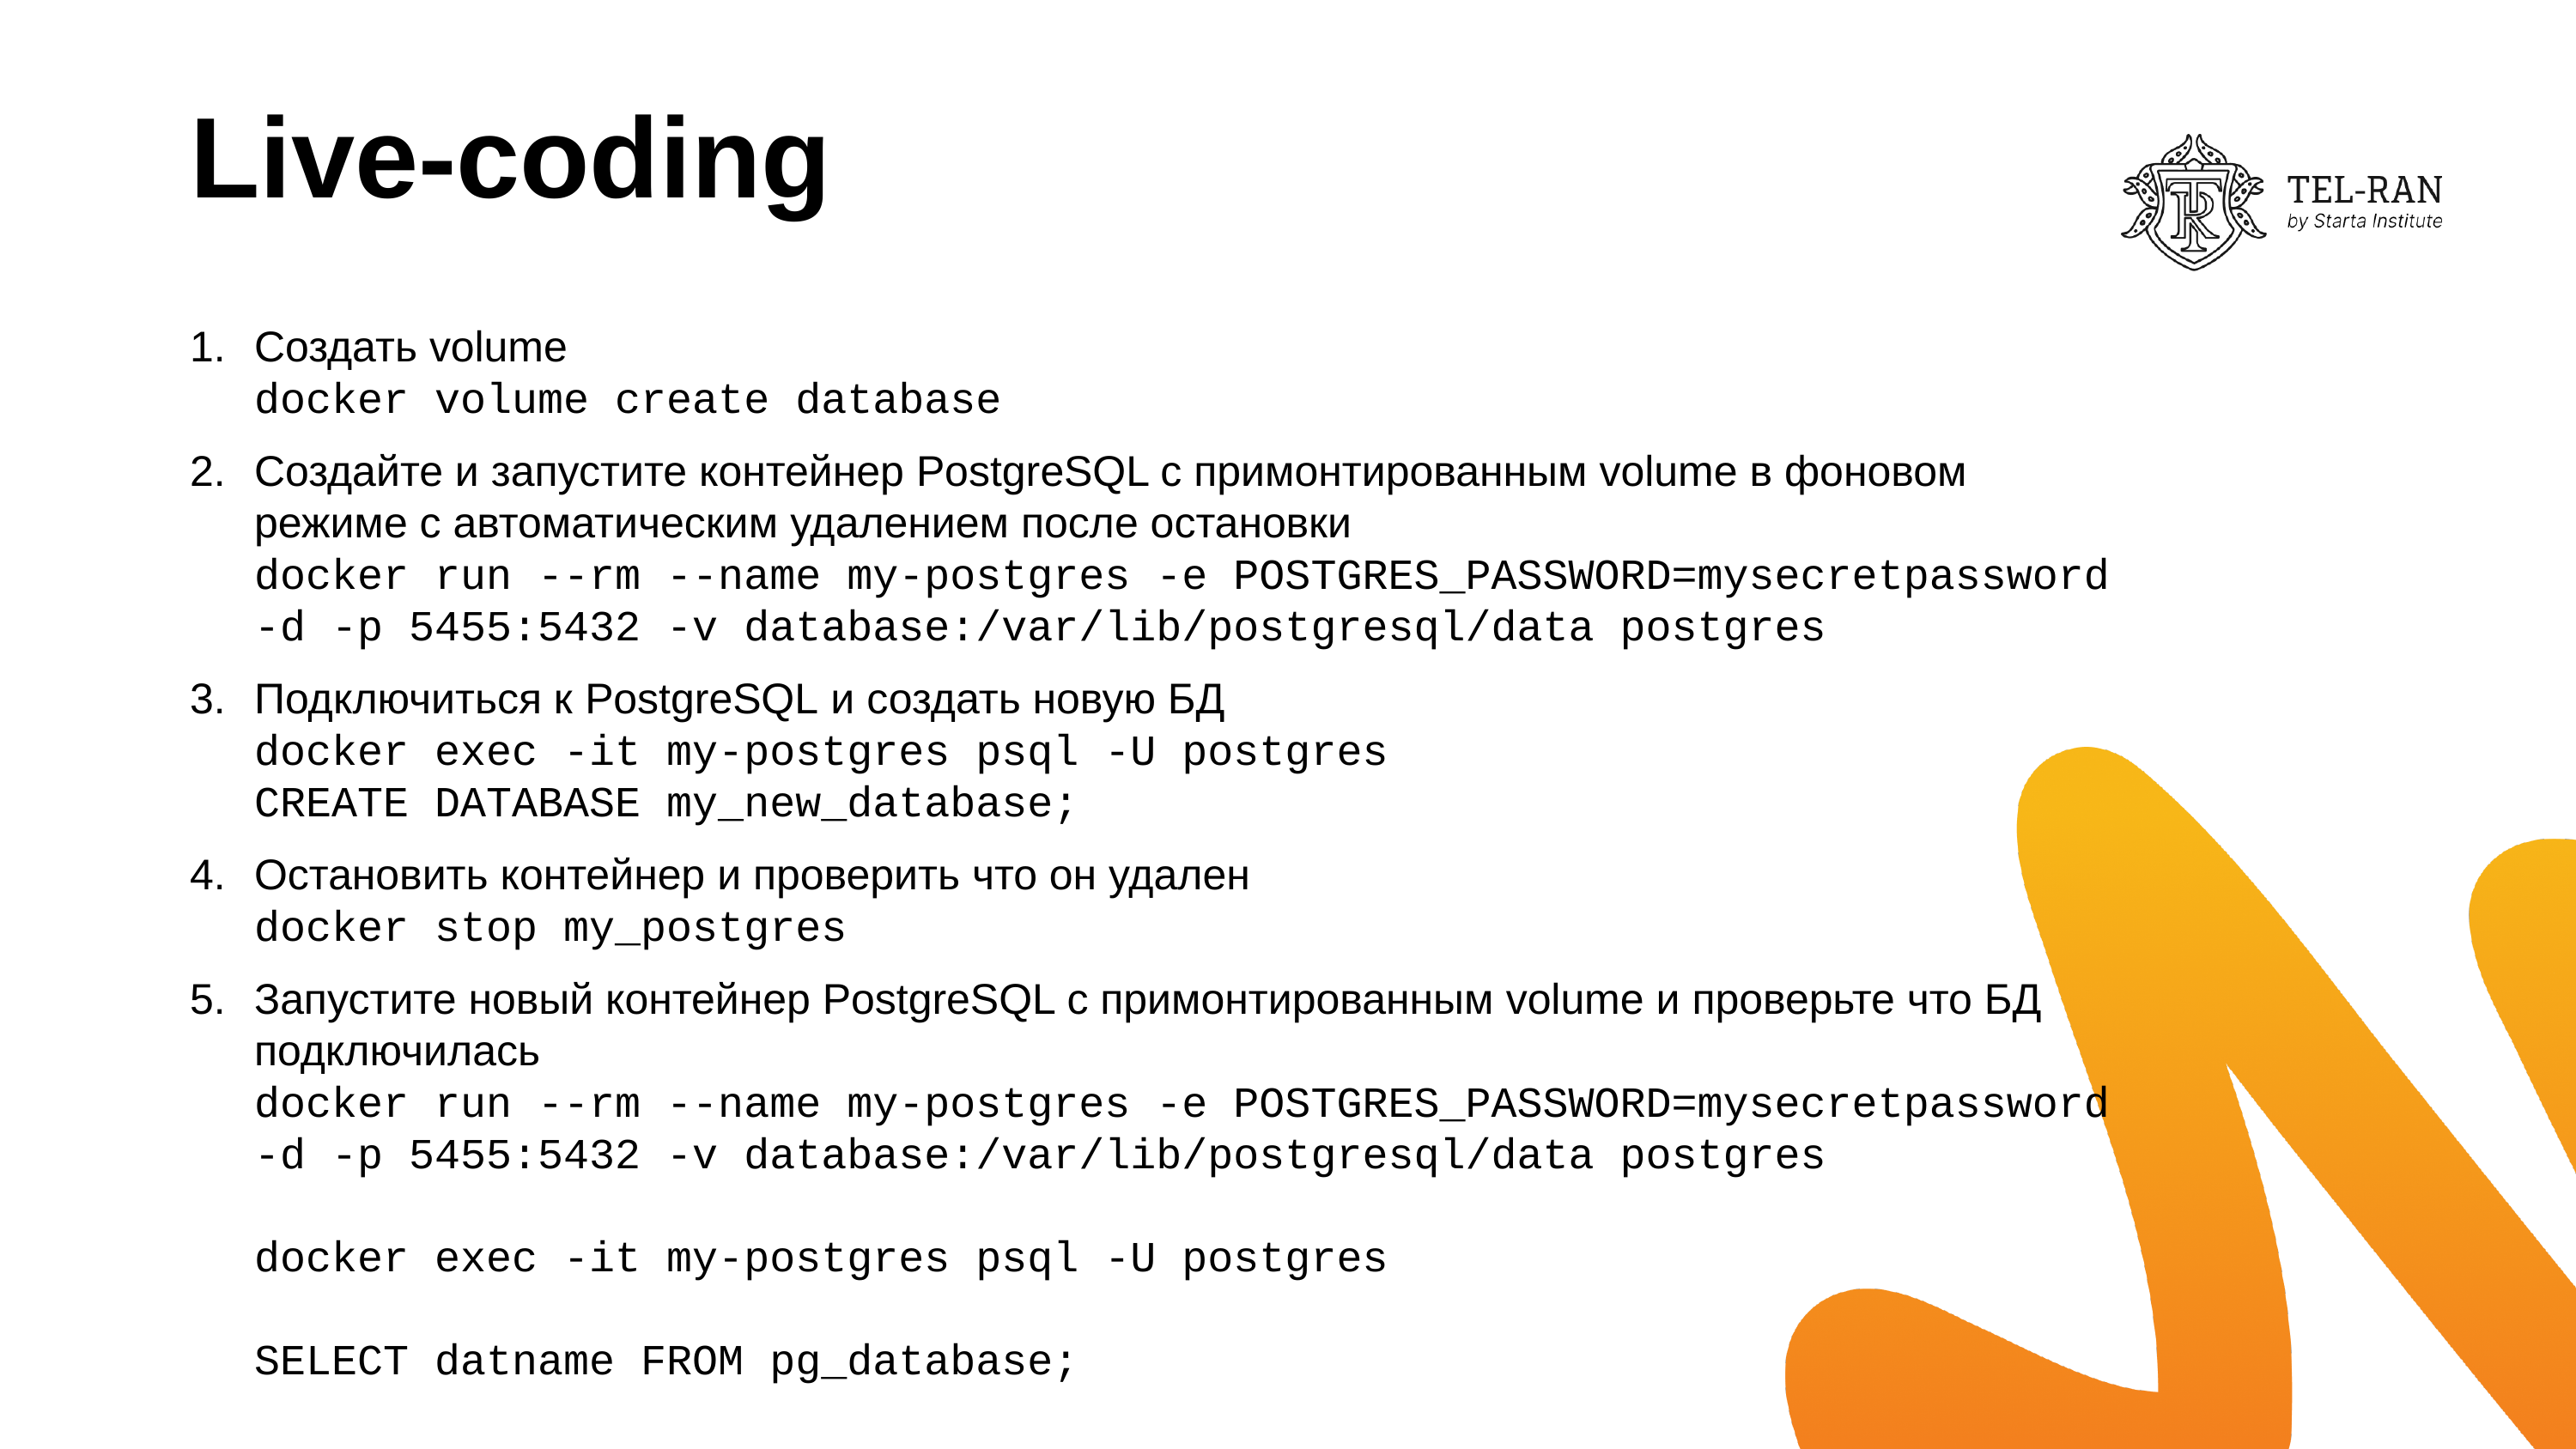

# Live-coding
Создать volume
docker volume create database
Создайте и запустите контейнер PostgreSQL с примонтированным volume в фоновом режиме с автоматическим удалением после остановки
docker run --rm --name my-postgres -e POSTGRES_PASSWORD=mysecretpassword -d -p 5455:5432 -v database:/var/lib/postgresql/data postgres
Подключиться к PostgreSQL и создать новую БД
docker exec -it my-postgres psql -U postgres
CREATE DATABASE my_new_database;
Остановить контейнер и проверить что он удален
docker stop my_postgres
Запустите новый контейнер PostgreSQL с примонтированным volume и проверьте что БД подключилась
docker run --rm --name my-postgres -e POSTGRES_PASSWORD=mysecretpassword -d -p 5455:5432 -v database:/var/lib/postgresql/data postgres
docker exec -it my-postgres psql -U postgres
SELECT datname FROM pg_database;